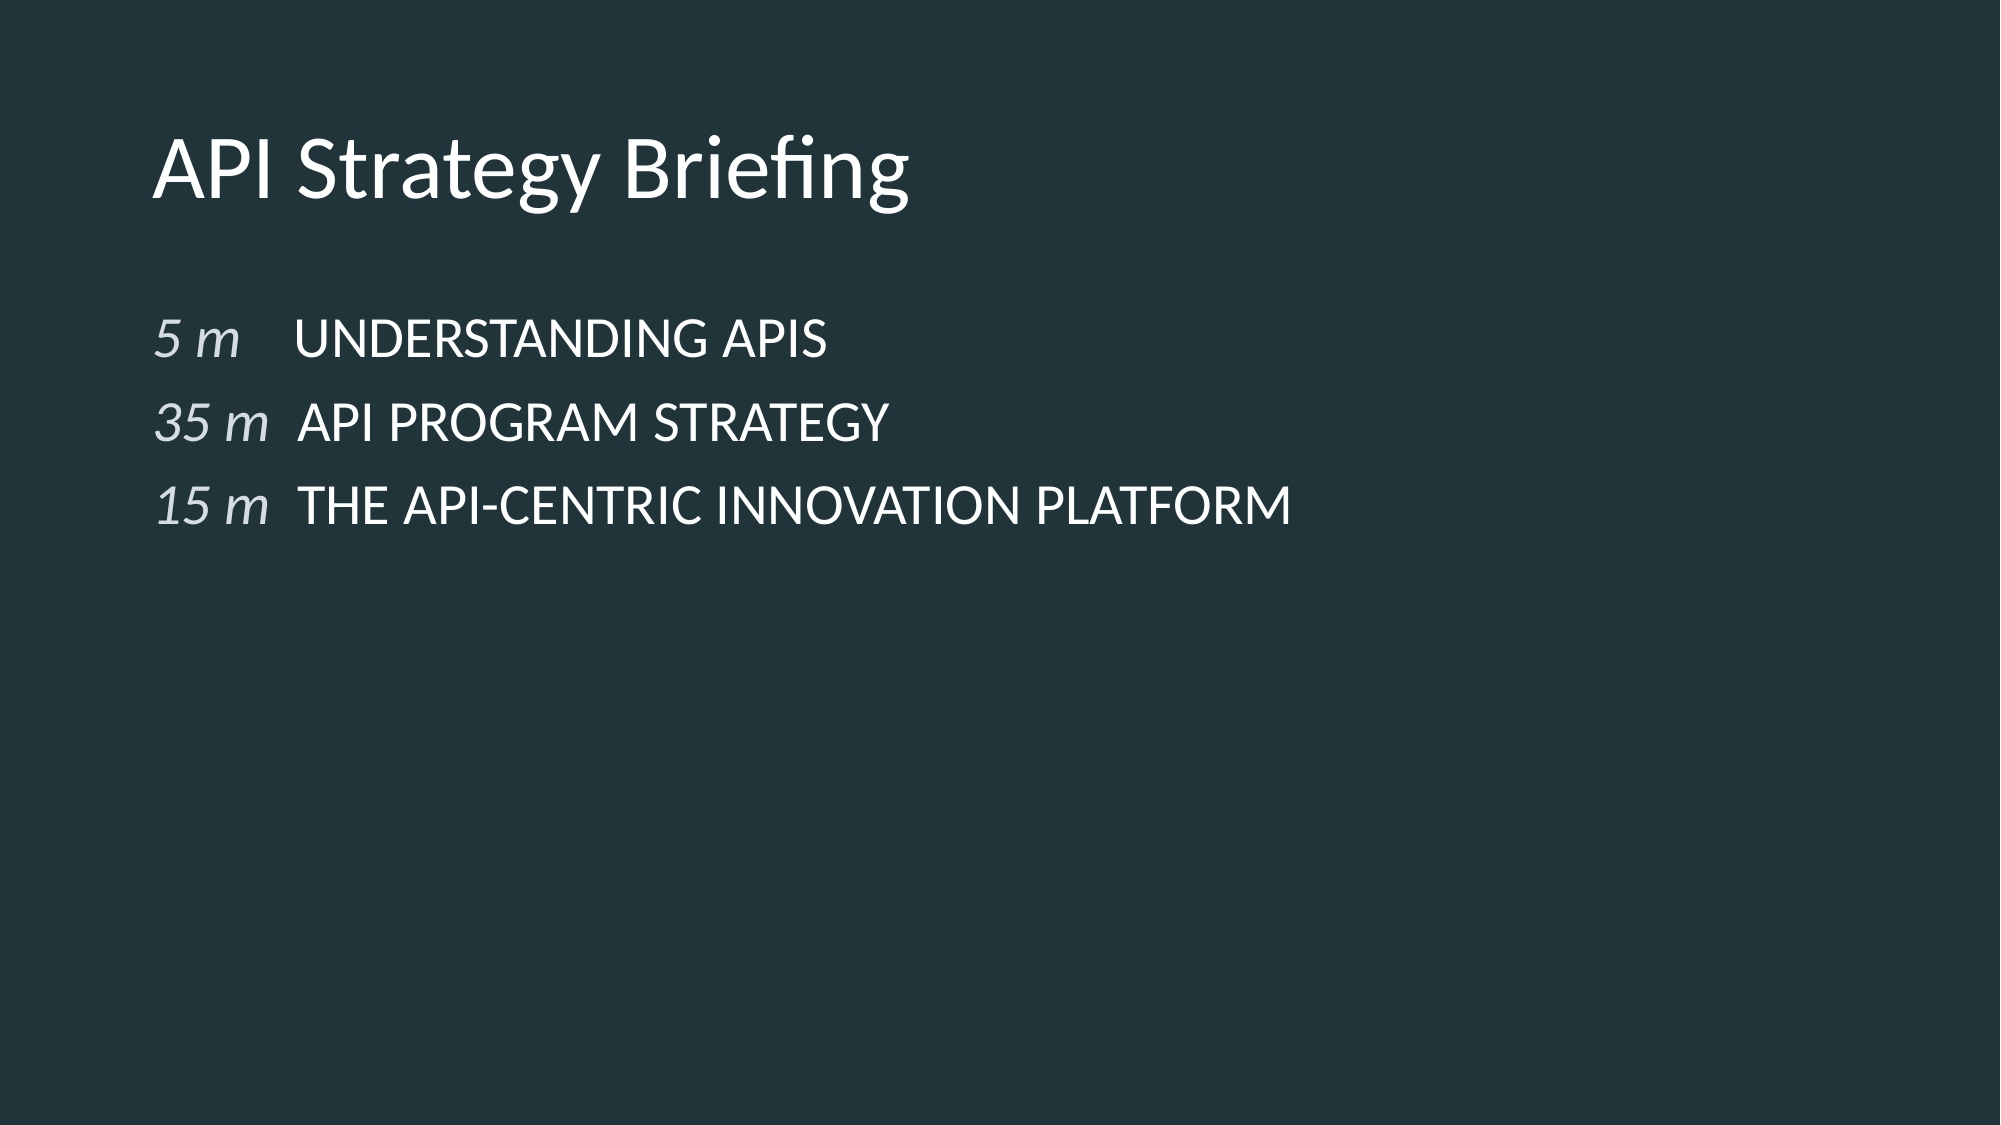

# API Strategy Briefing
5 m    UNDERSTANDING APIS
35 m  API PROGRAM STRATEGY
15 m  THE API-CENTRIC INNOVATION PLATFORM